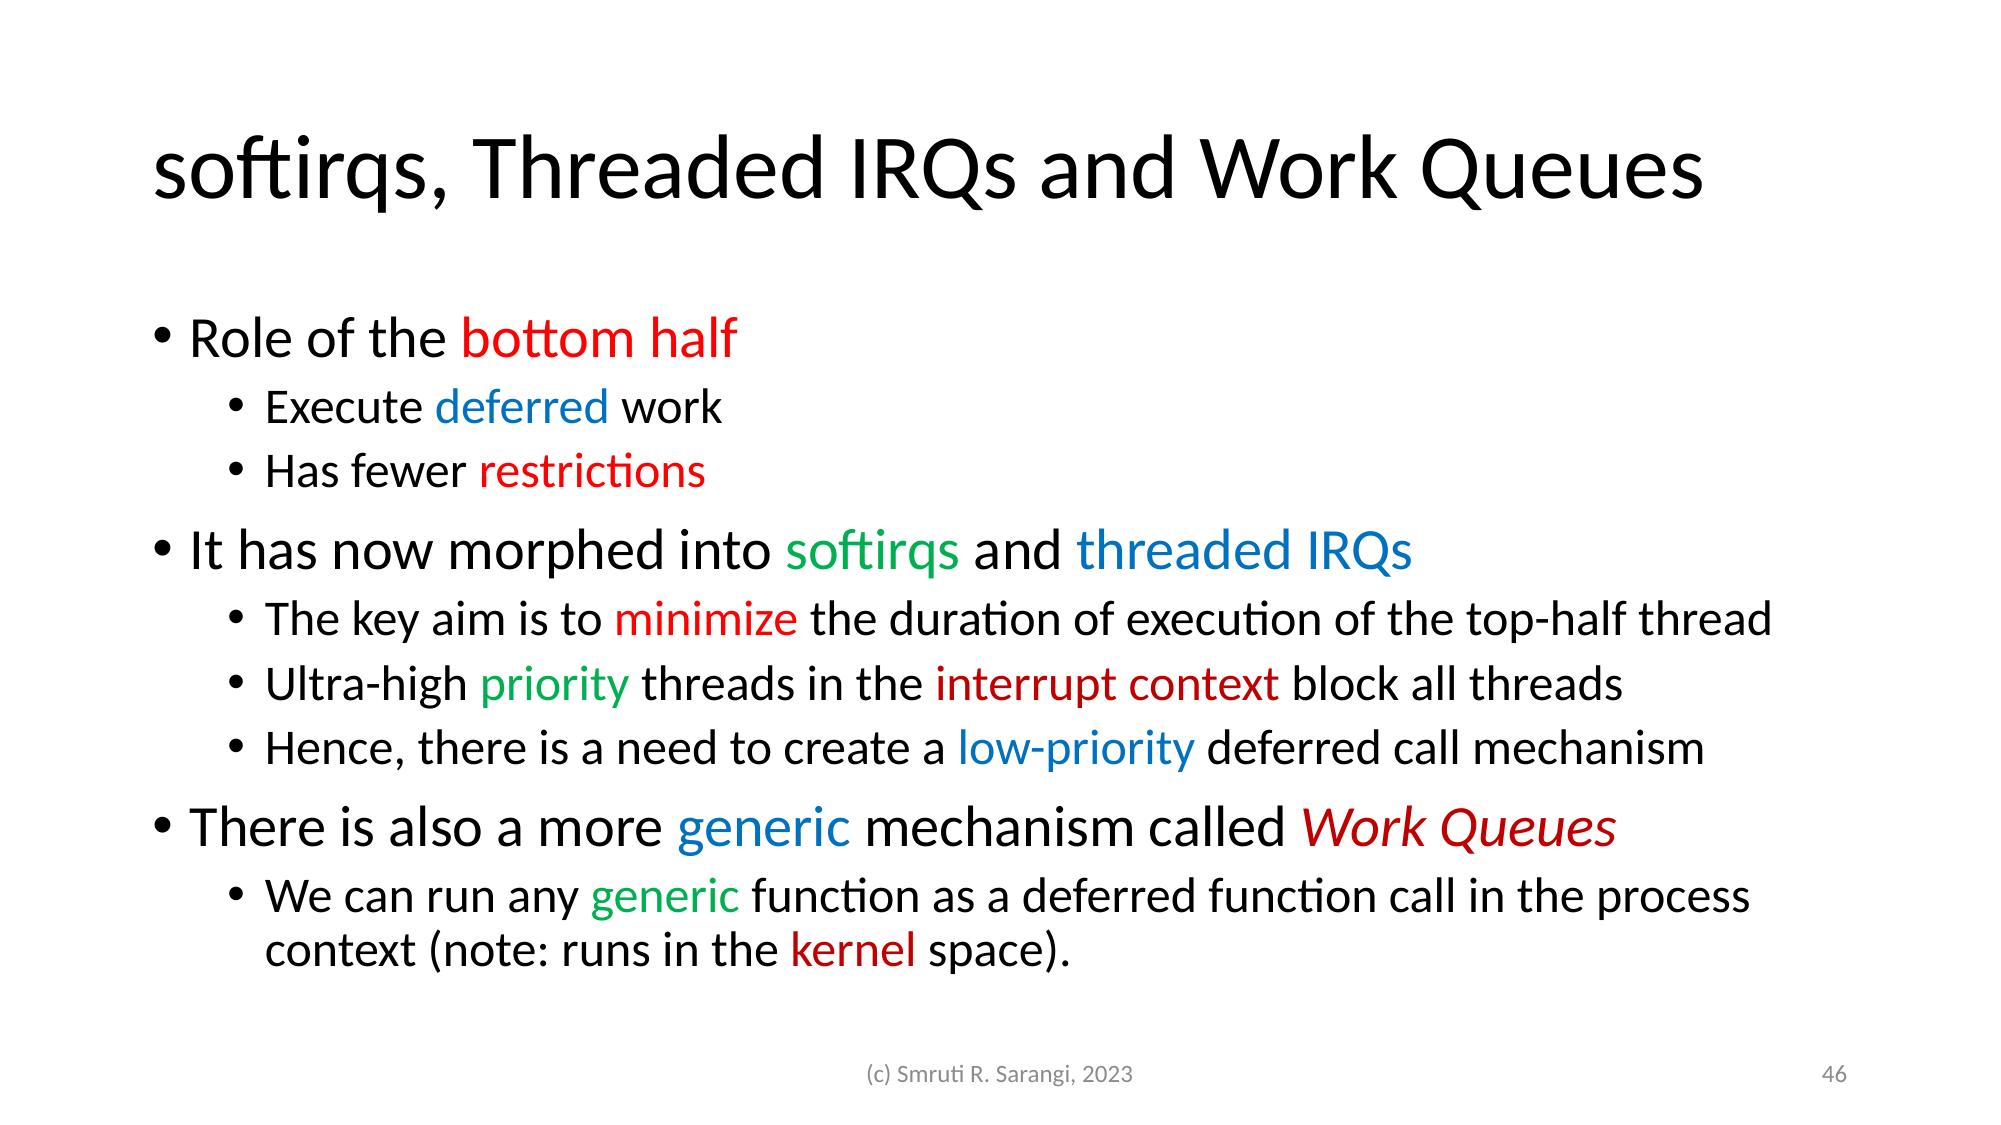

# softirqs, Threaded IRQs and Work Queues
Role of the bottom half
Execute deferred work
Has fewer restrictions
It has now morphed into softirqs and threaded IRQs
The key aim is to minimize the duration of execution of the top-half thread
Ultra-high priority threads in the interrupt context block all threads
Hence, there is a need to create a low-priority deferred call mechanism
There is also a more generic mechanism called Work Queues
We can run any generic function as a deferred function call in the process context (note: runs in the kernel space).
(c) Smruti R. Sarangi, 2023
46